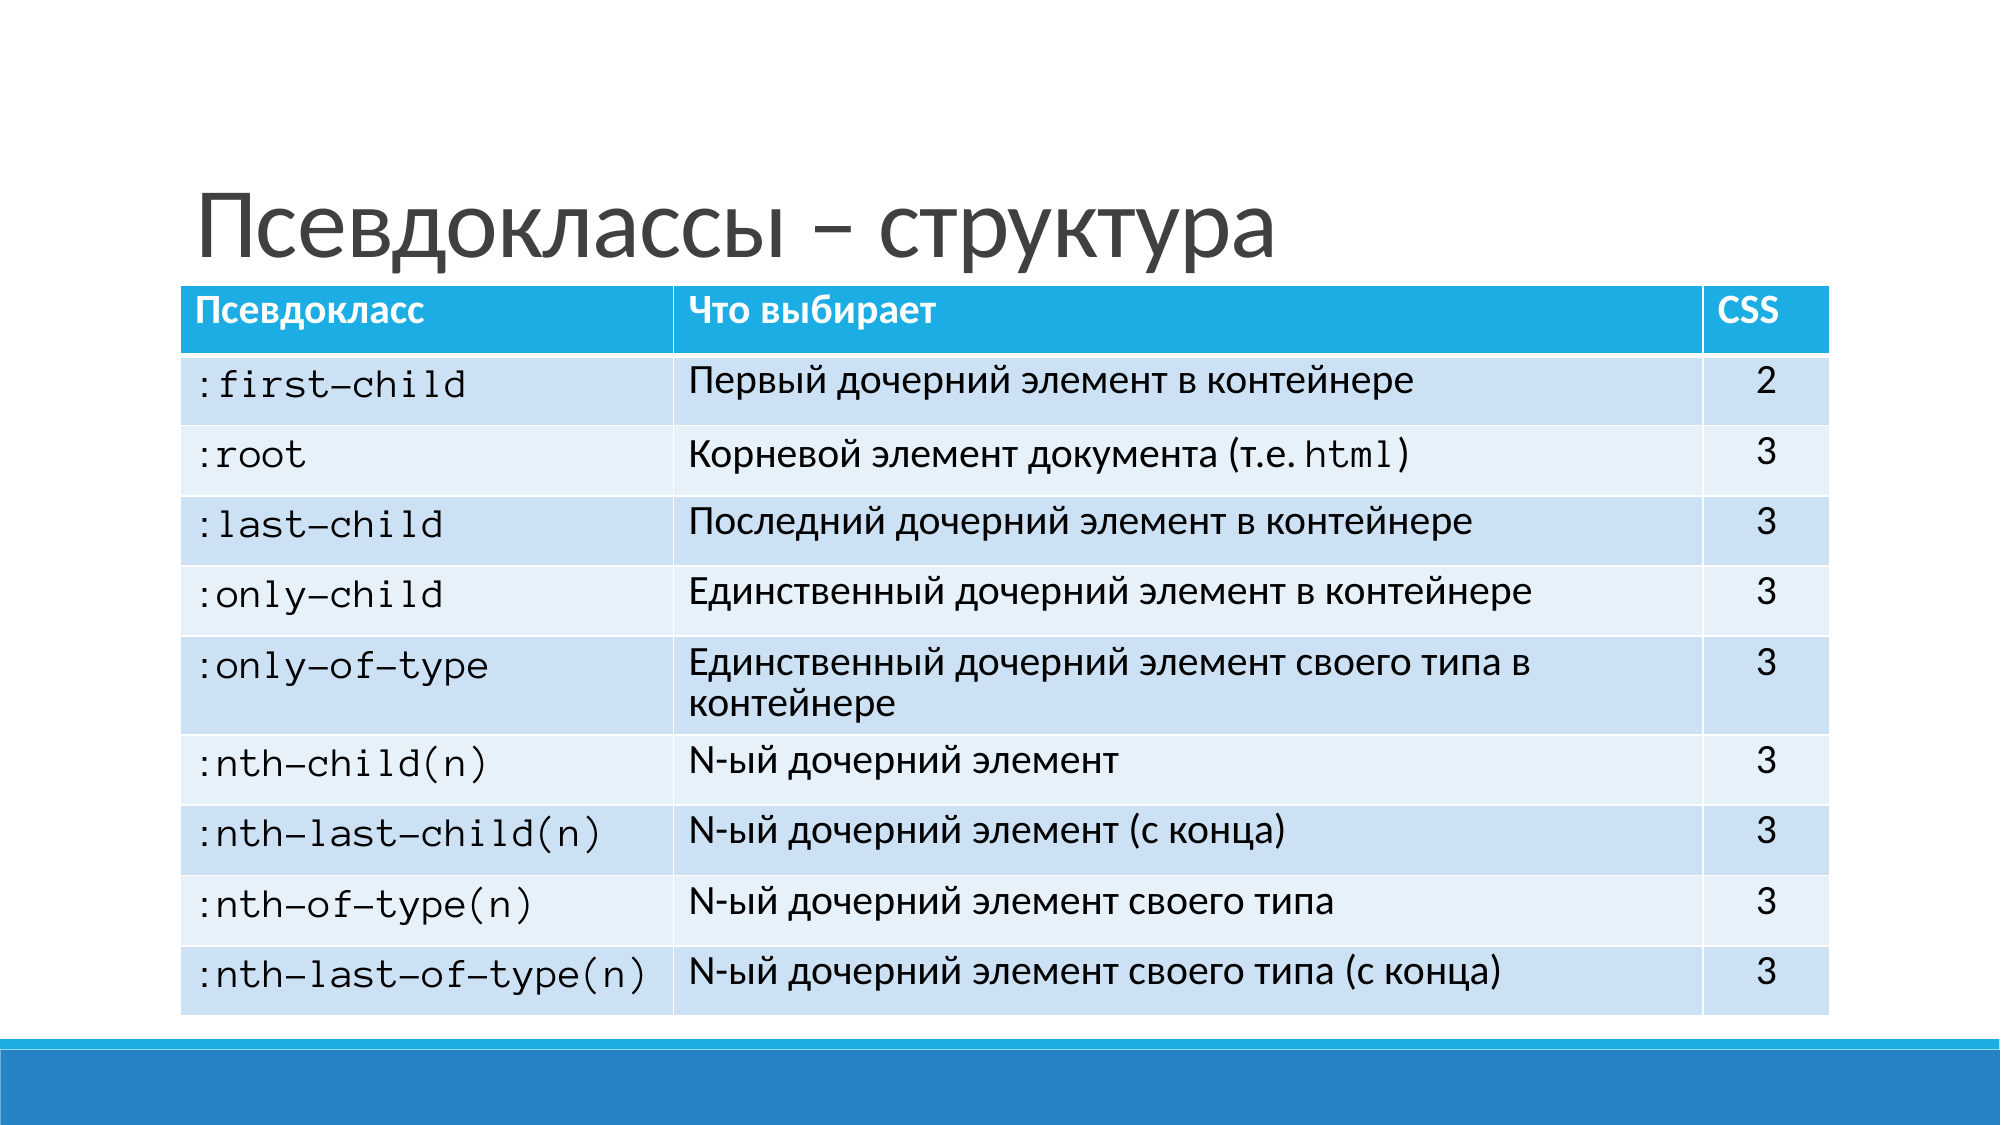

# Псевдоклассы – структура
| Псевдокласс | Что выбирает | CSS |
| --- | --- | --- |
| :first-child | Первый дочерний элемент в контейнере | 2 |
| :root | Корневой элемент документа (т.е. html) | 3 |
| :last-child | Последний дочерний элемент в контейнере | 3 |
| :only-child | Единственный дочерний элемент в контейнере | 3 |
| :only-of-type | Единственный дочерний элемент своего типа в контейнере | 3 |
| :nth-child(n) | N-ый дочерний элемент | 3 |
| :nth-last-child(n) | N-ый дочерний элемент (с конца) | 3 |
| :nth-of-type(n) | N-ый дочерний элемент своего типа | 3 |
| :nth-last-of-type(n) | N-ый дочерний элемент своего типа (с конца) | 3 |